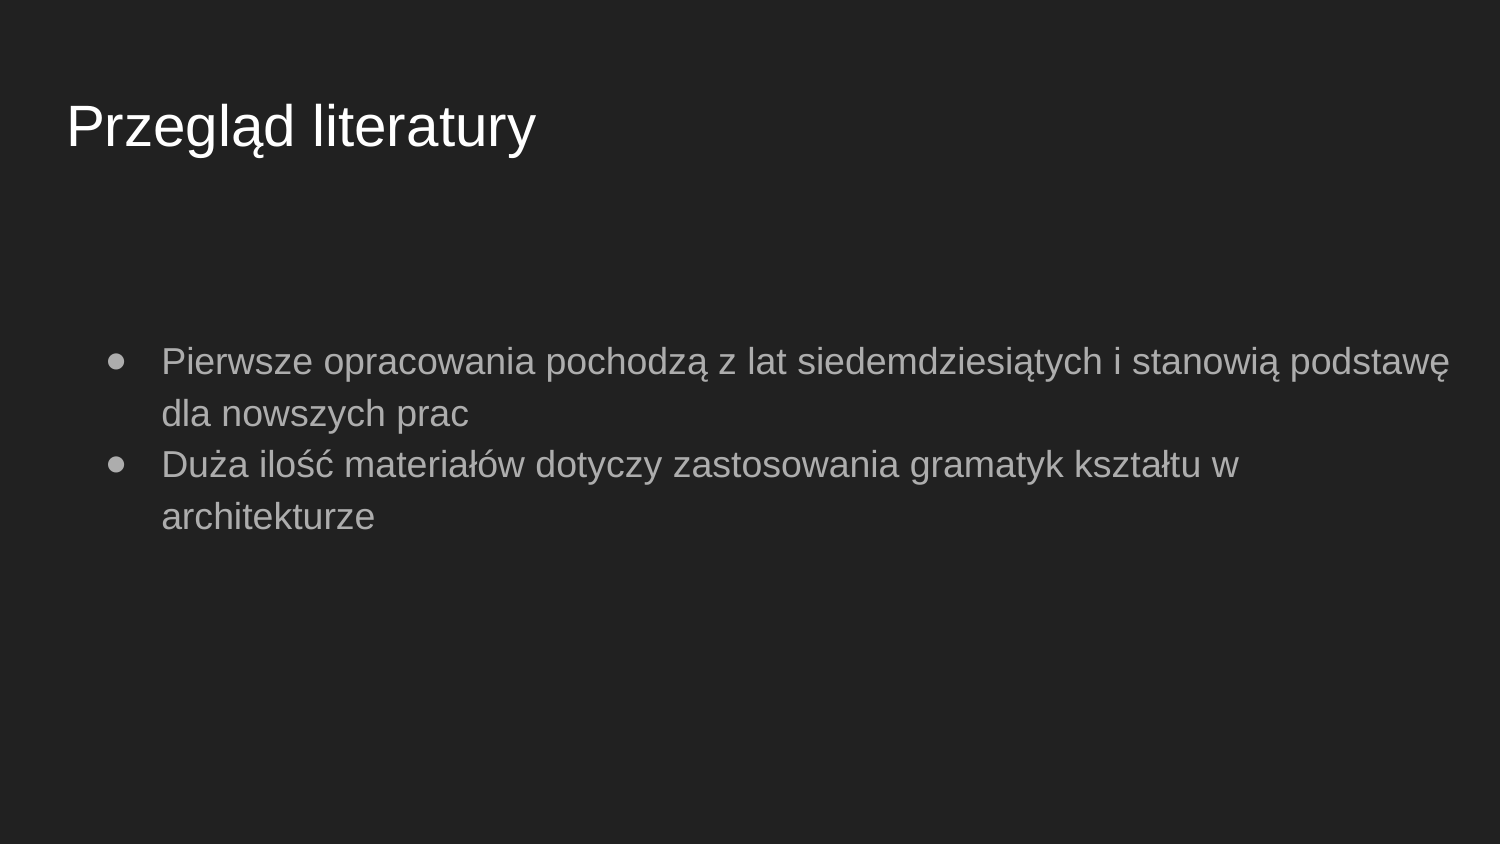

# Przegląd literatury
Pierwsze opracowania pochodzą z lat siedemdziesiątych i stanowią podstawę dla nowszych prac
Duża ilość materiałów dotyczy zastosowania gramatyk kształtu w architekturze